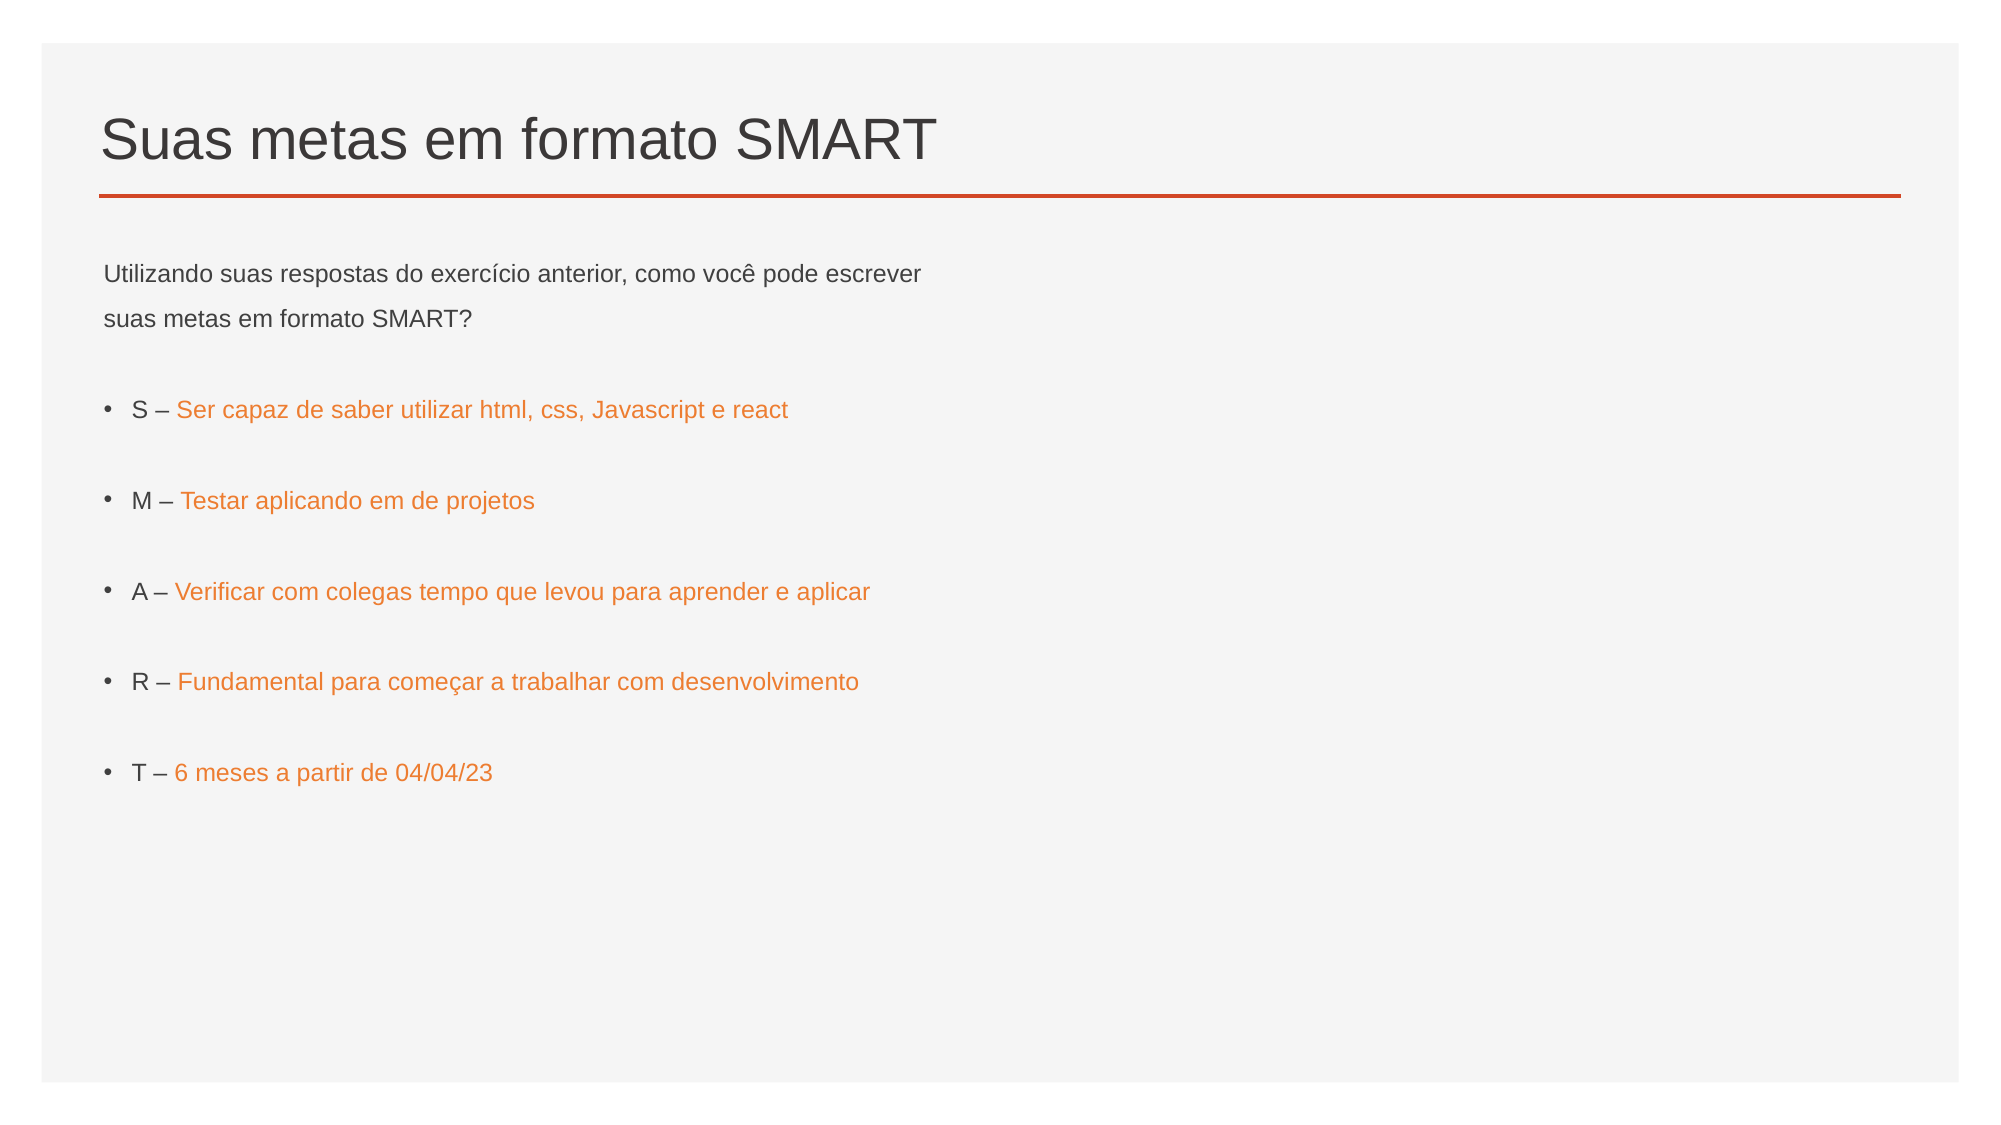

# Suas metas em formato SMART
Utilizando suas respostas do exercício anterior, como você pode escrever suas metas em formato SMART?
S – Ser capaz de saber utilizar html, css, Javascript e react
M – Testar aplicando em de projetos
A – Verificar com colegas tempo que levou para aprender e aplicar
R – Fundamental para começar a trabalhar com desenvolvimento
T – 6 meses a partir de 04/04/23